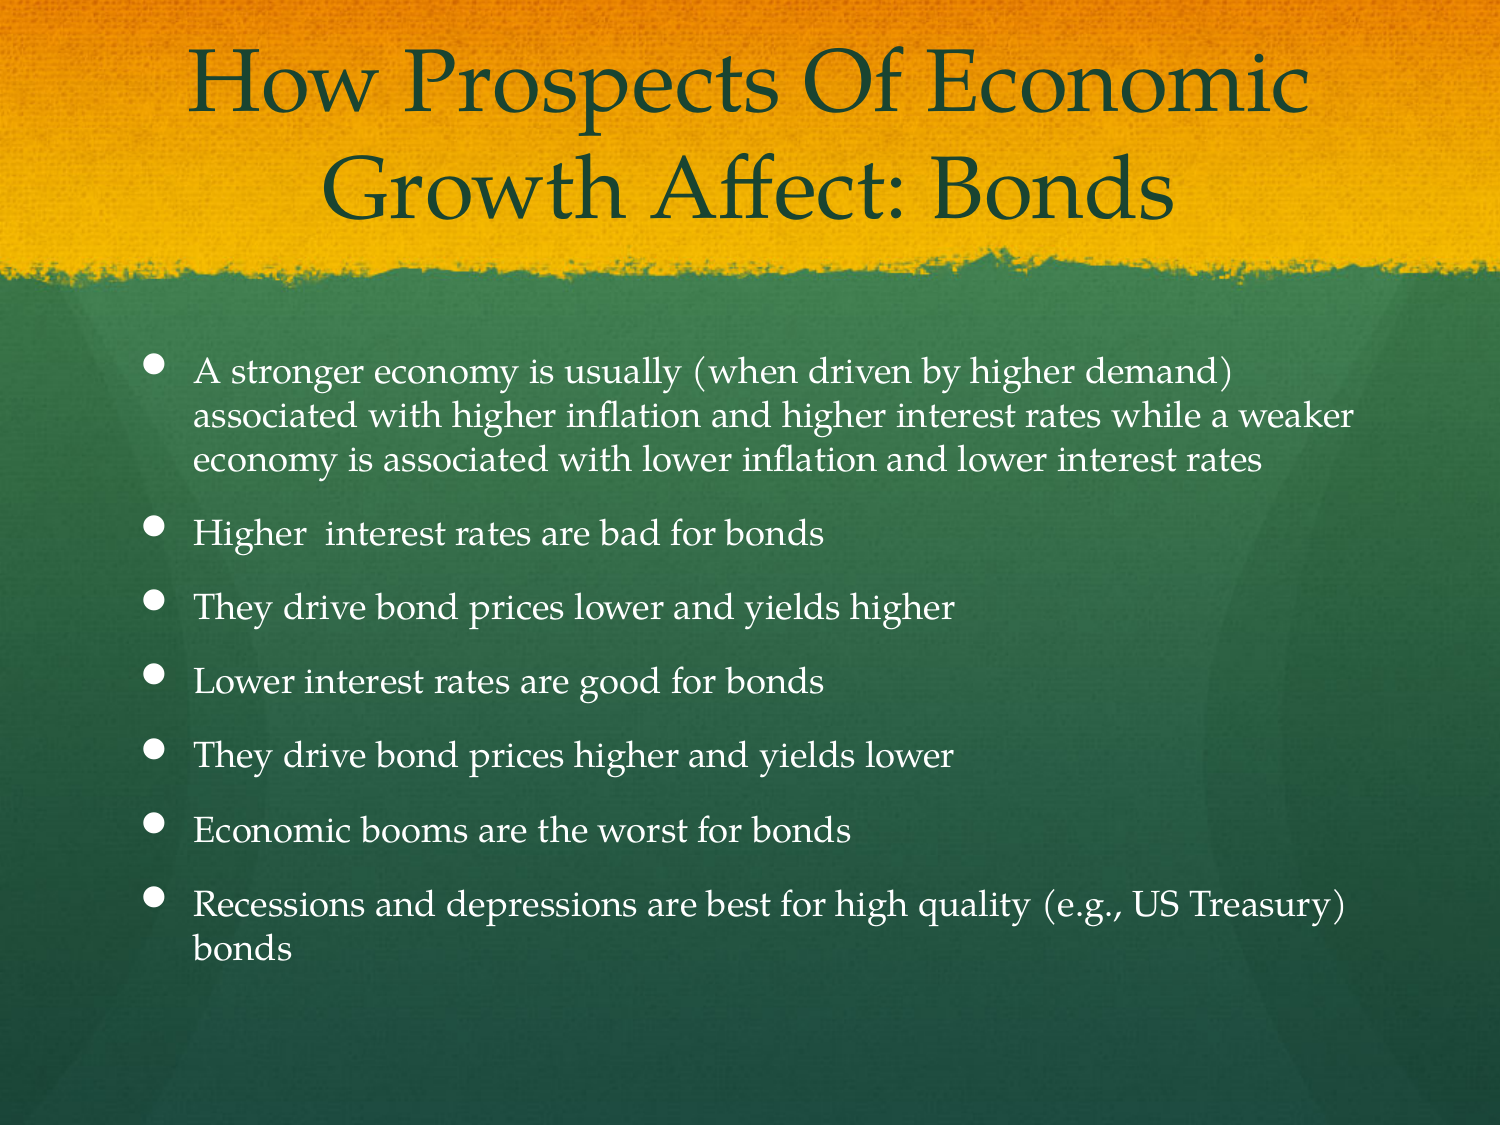

# How Prospects Of Economic Growth Affect: Bonds
A stronger economy is usually (when driven by higher demand) associated with higher inflation and higher interest rates while a weaker economy is associated with lower inflation and lower interest rates
Higher  interest rates are bad for bonds
They drive bond prices lower and yields higher
Lower interest rates are good for bonds
They drive bond prices higher and yields lower
Economic booms are the worst for bonds
Recessions and depressions are best for high quality (e.g., US Treasury) bonds